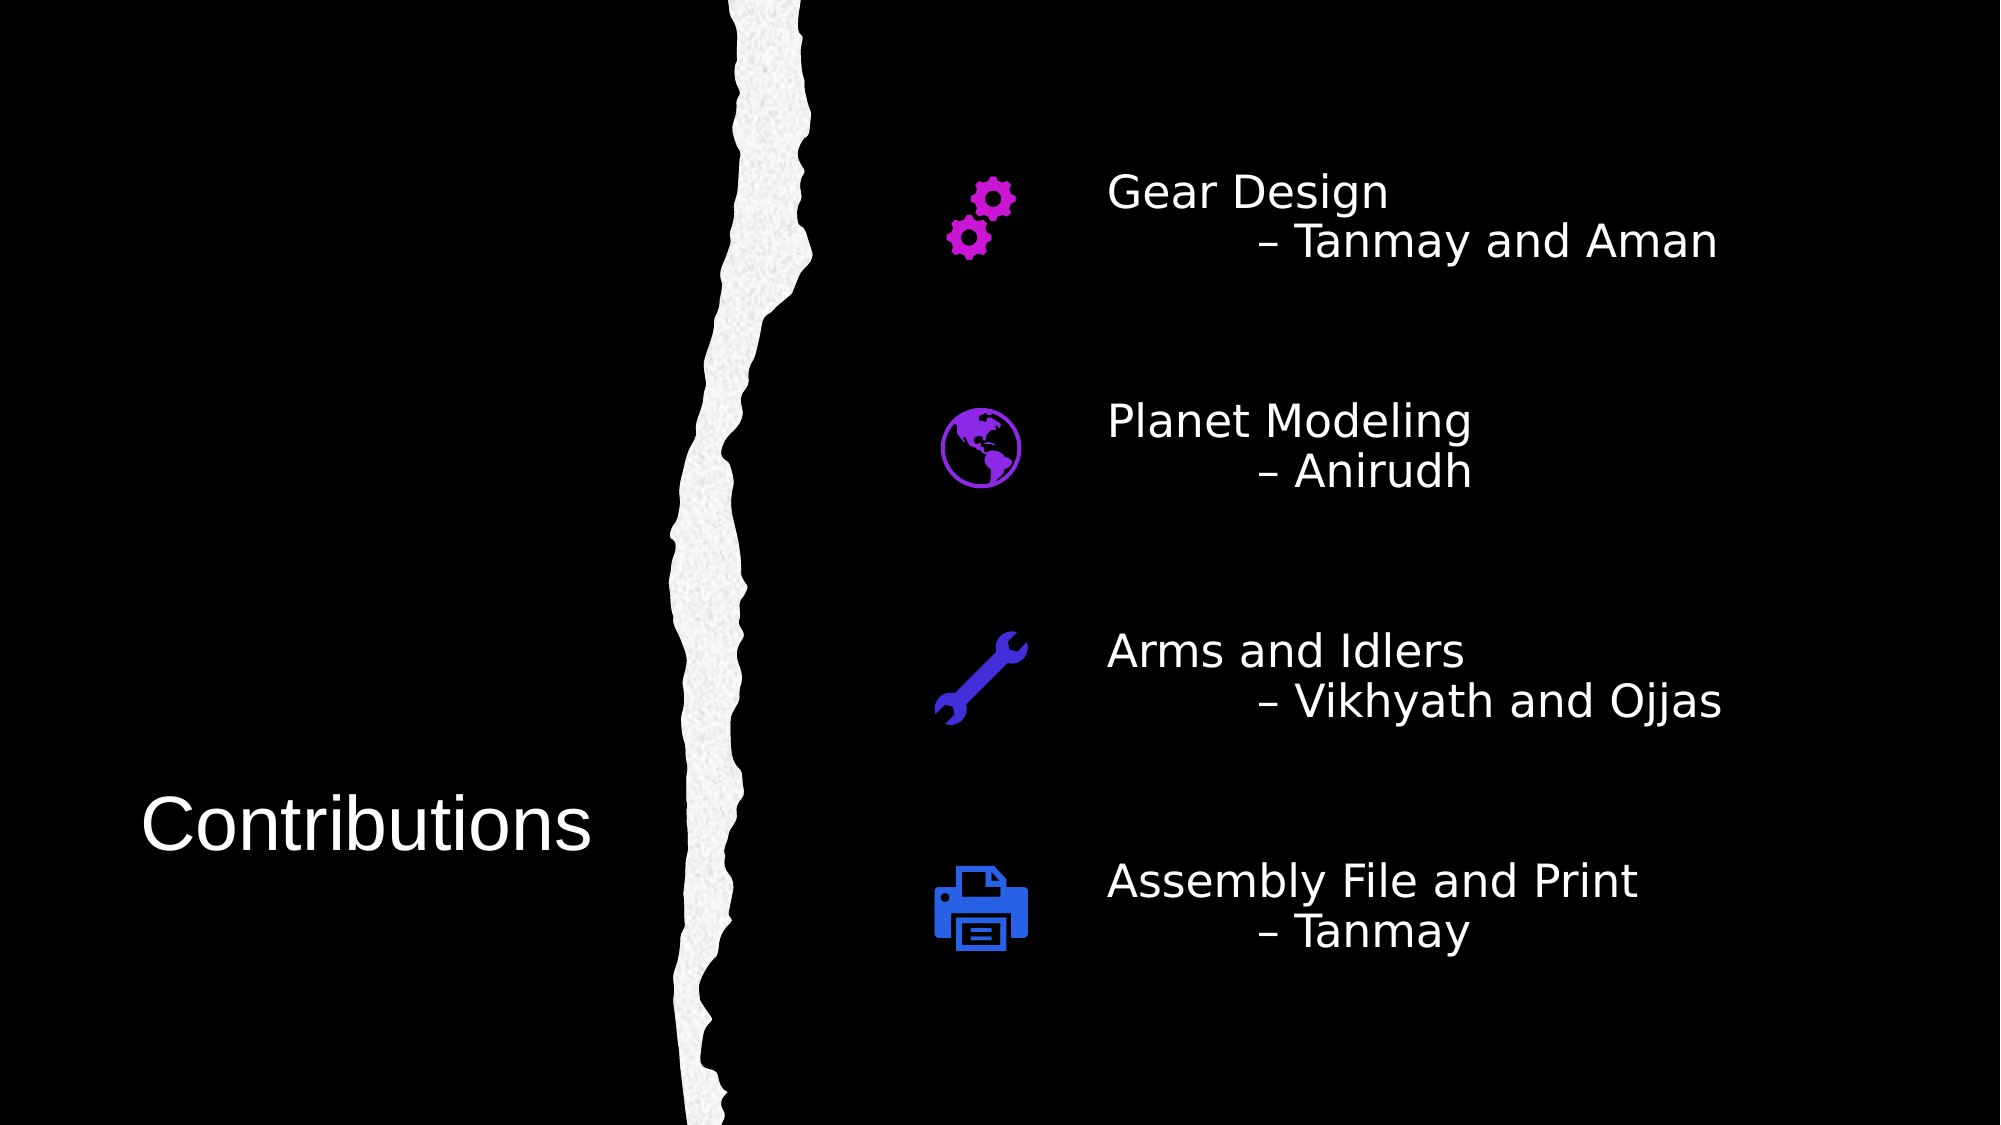

Gear Design 				– Tanmay and Aman
Planet Modeling 			– Anirudh
Arms and Idlers			– Vikhyath and Ojjas
Assembly File and Print 		– Tanmay
# Contributions